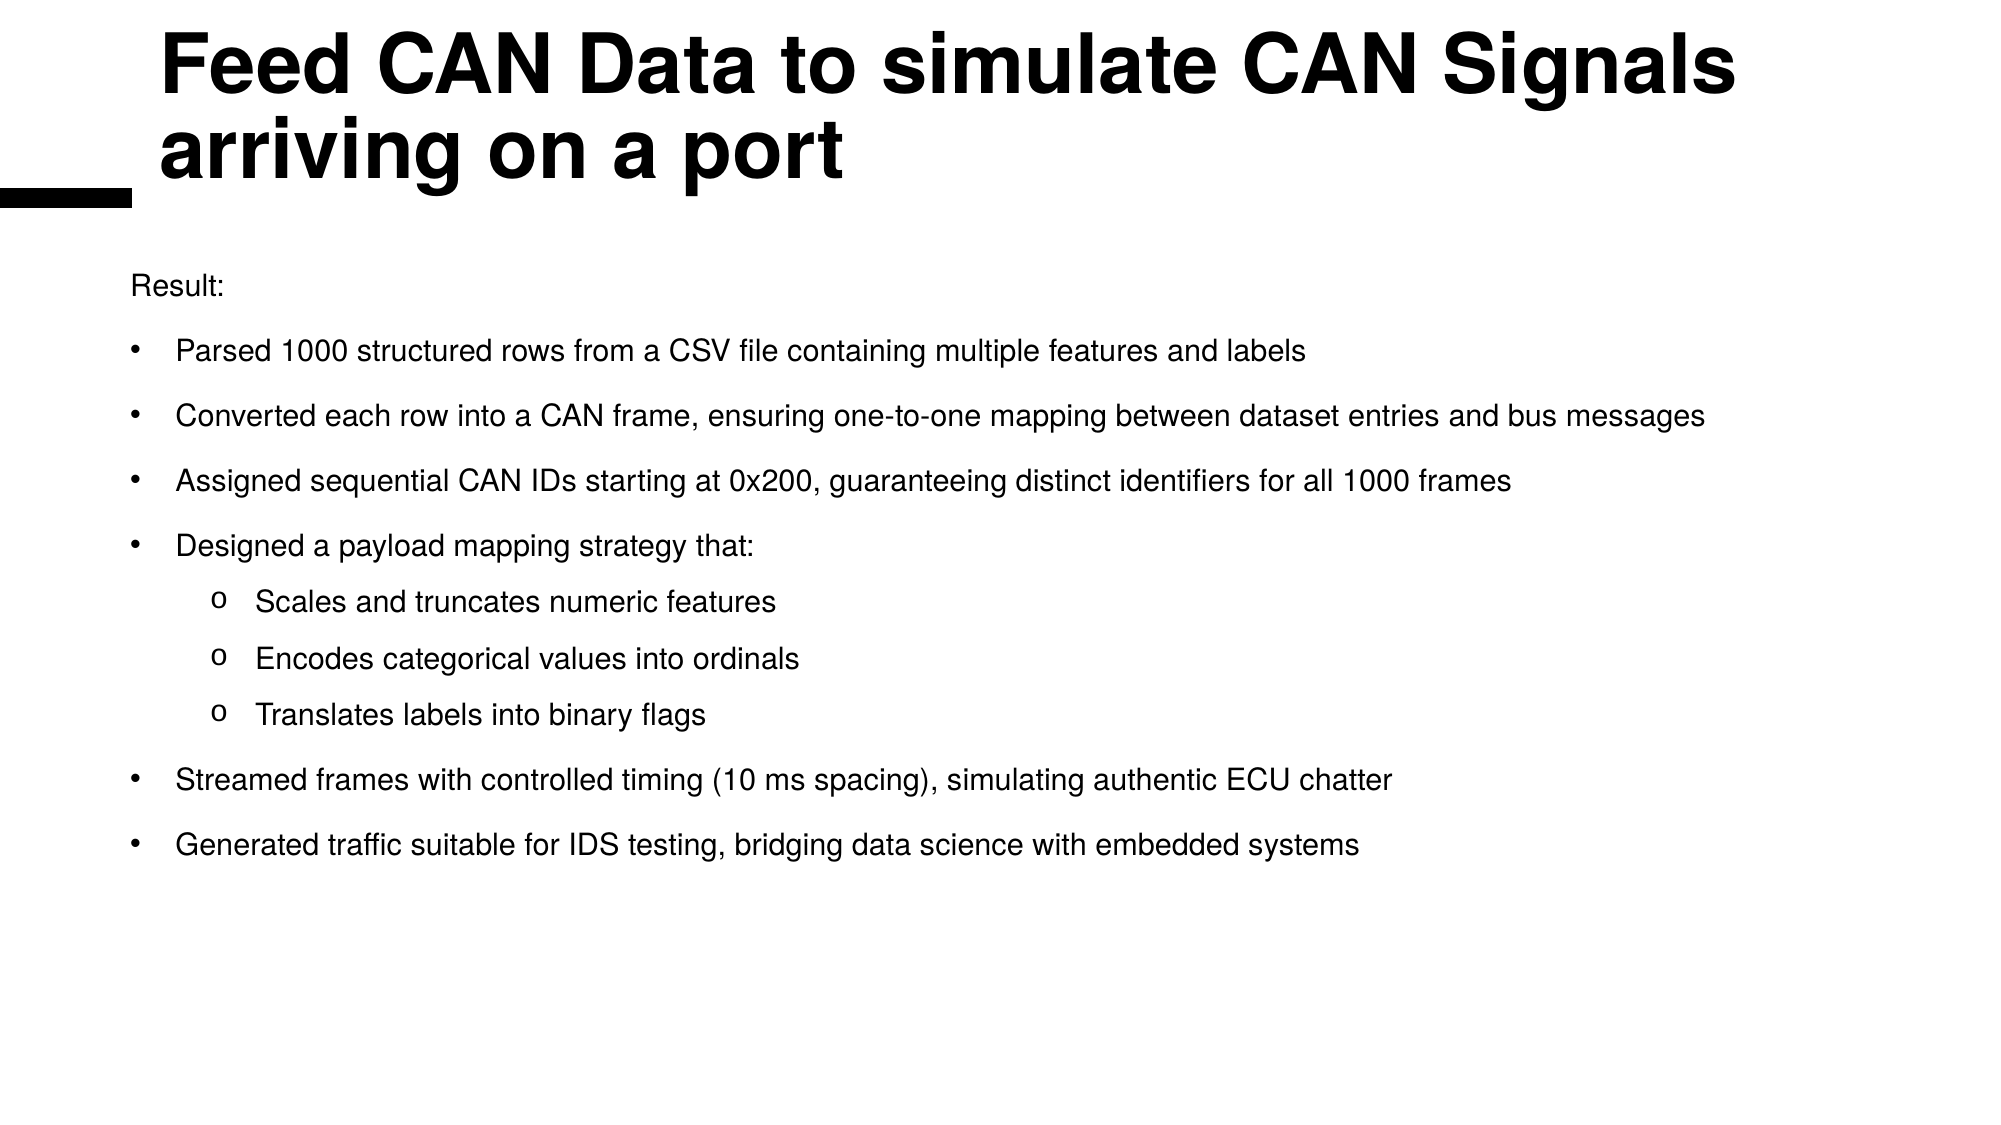

# Feed CAN Data to simulate CAN Signals arriving on a port
Result:
Parsed 1000 structured rows from a CSV file containing multiple features and labels
Converted each row into a CAN frame, ensuring one-to-one mapping between dataset entries and bus messages
Assigned sequential CAN IDs starting at 0x200, guaranteeing distinct identifiers for all 1000 frames
Designed a payload mapping strategy that:
Scales and truncates numeric features
Encodes categorical values into ordinals
Translates labels into binary flags
Streamed frames with controlled timing (10 ms spacing), simulating authentic ECU chatter
Generated traffic suitable for IDS testing, bridging data science with embedded systems